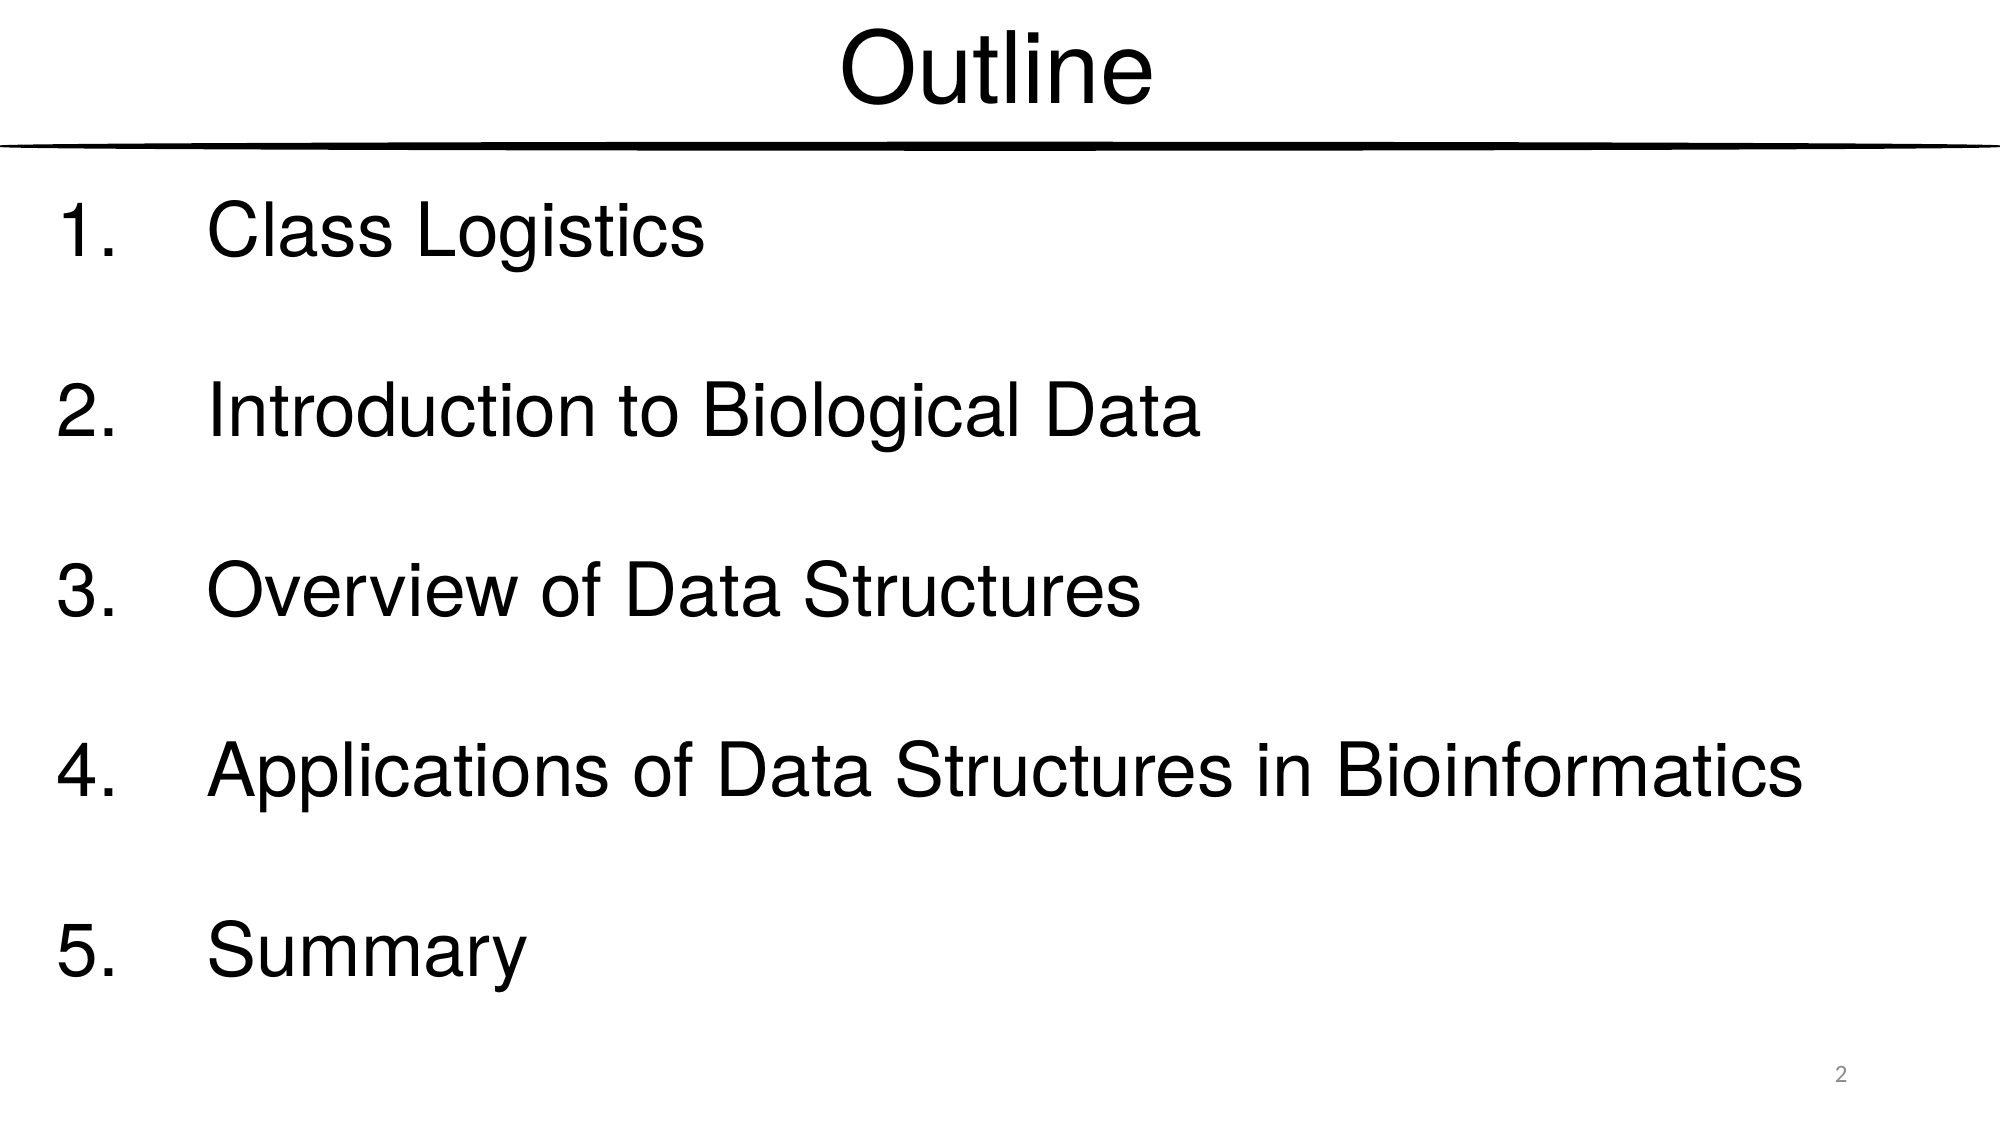

# Outline

Class Logistics

Introduction to Biological Data

Overview of Data Structures

Applications of Data Structures in Bioinformatics

Summary
2